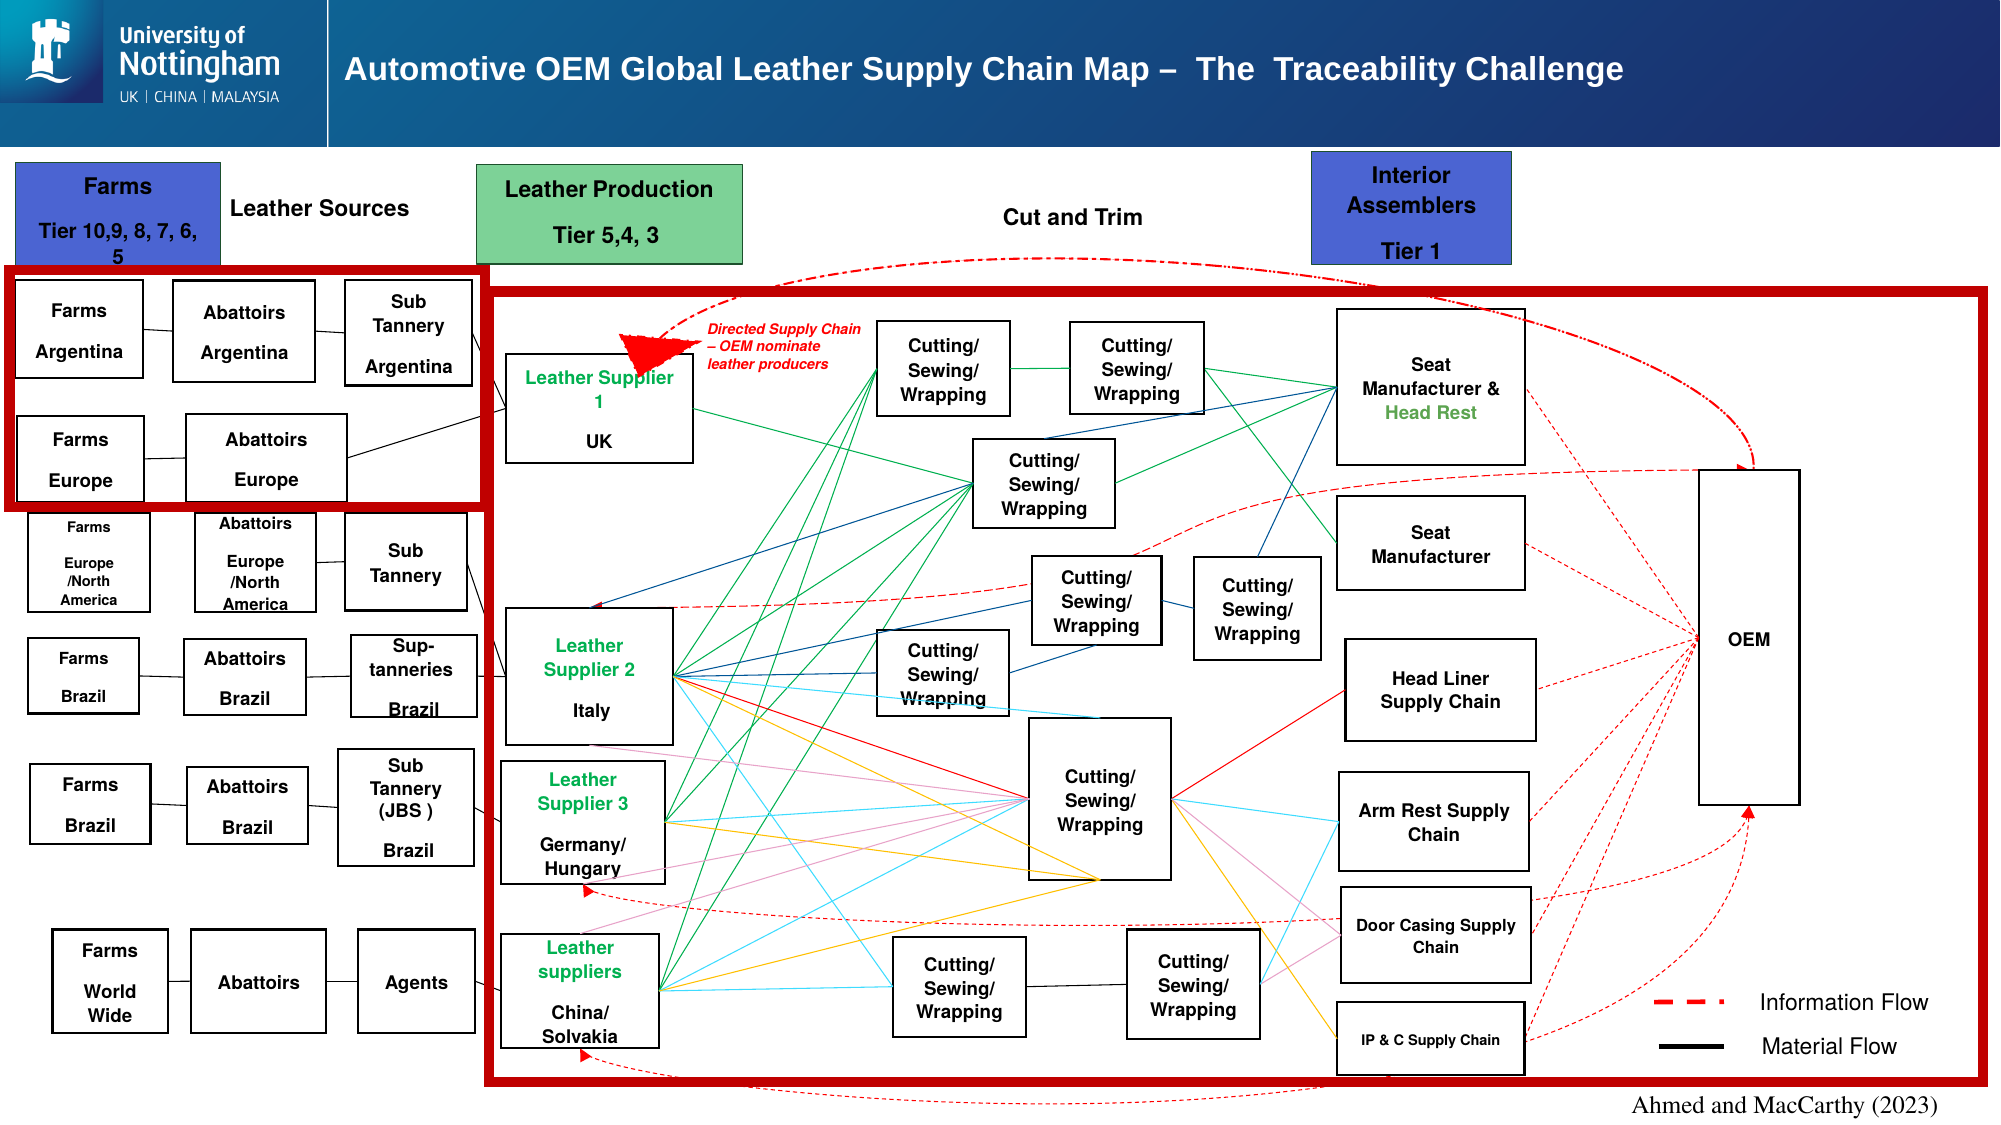

# Automotive OEM Global Leather Supply Chain Map –  The  Traceability Challenge
Interior Assemblers
Tier 1
Leather Production
Tier 5,4, 3
Leather Sources

Seat Manufacturer & Head Rest
Leather Supplier 1
UK
Cutting/ Sewing/ Wrapping
OEM
Seat Manufacturer
Leather Supplier 2
 Italy
Head Liner Supply Chain
Leather Supplier 3
Germany/ Hungary
Abattoirs
Europe
Sup-tanneries
Brazil
Sub Tannery (JBS )
 Brazil
Farms
Brazil
Arm Rest Supply Chain
Door Casing Supply Chain
IP & C Supply Chain
Cut and Trim
Farms
Tier 10,9, 8, 7, 6, 5

Sub Tannery
Argentina
Farms
Argentina
Abattoirs
Argentina

Directed Supply Chain – OEM nominate leather producers
Cutting/ Sewing/ Wrapping
Cutting/ Sewing/ Wrapping
Farms
Europe
Farms
Europe /North America
Abattoirs
Europe /North America
Sub Tannery
Cutting/ Sewing/ Wrapping
Cutting/ Sewing/ Wrapping
Cutting/ Sewing/ Wrapping
Farms
Brazil
Abattoirs
Brazil
Cutting/ Sewing/ Wrapping
Abattoirs
Brazil
Farms
World Wide
Abattoirs
Agents
Cutting/ Sewing/ Wrapping
Leather suppliers
China/ Solvakia
Cutting/ Sewing/ Wrapping
 Information Flow
 Material Flow
Ahmed and MacCarthy (2023)